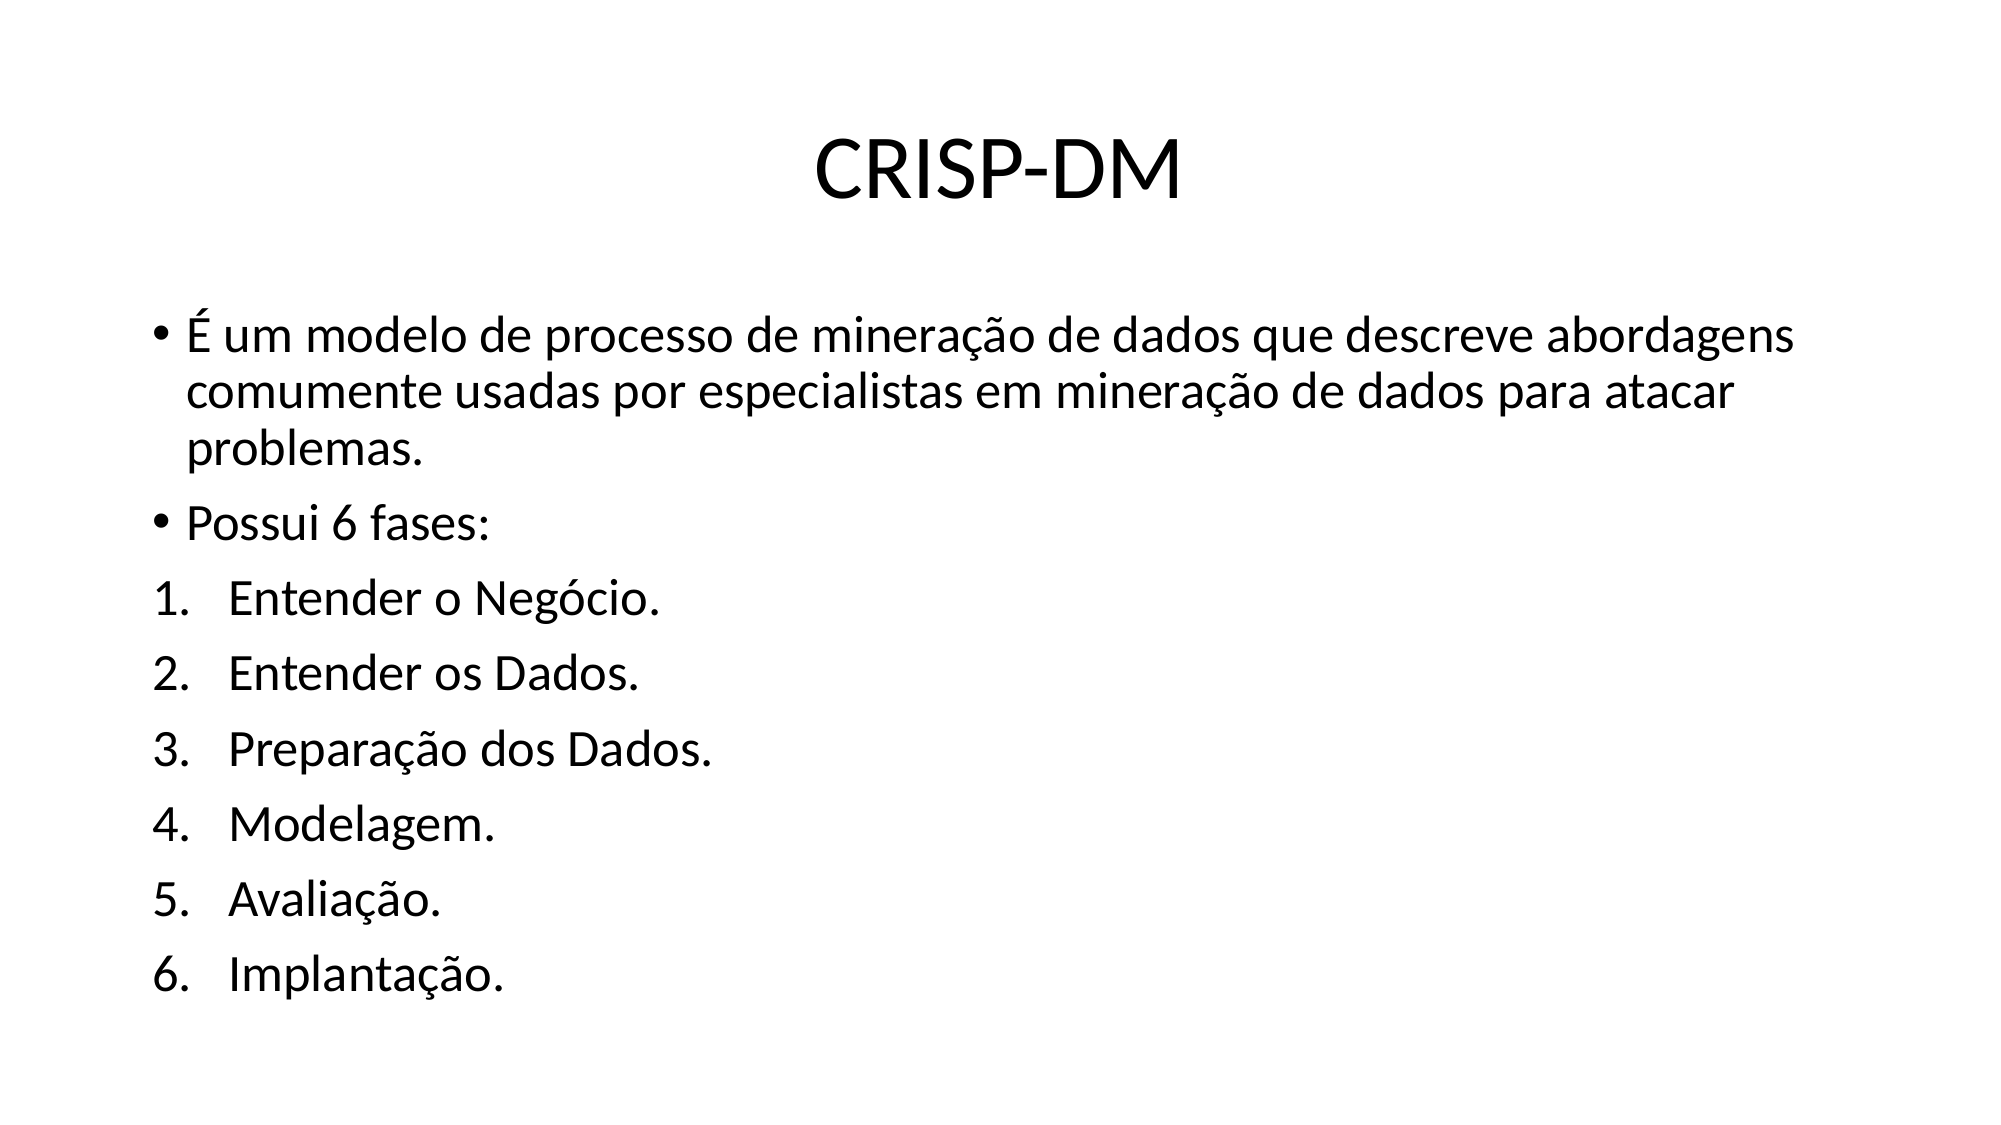

# CRISP-DM
É um modelo de processo de mineração de dados que descreve abordagens comumente usadas por especialistas em mineração de dados para atacar problemas.
Possui 6 fases:
Entender o Negócio.
Entender os Dados.
Preparação dos Dados.
Modelagem.
Avaliação.
Implantação.